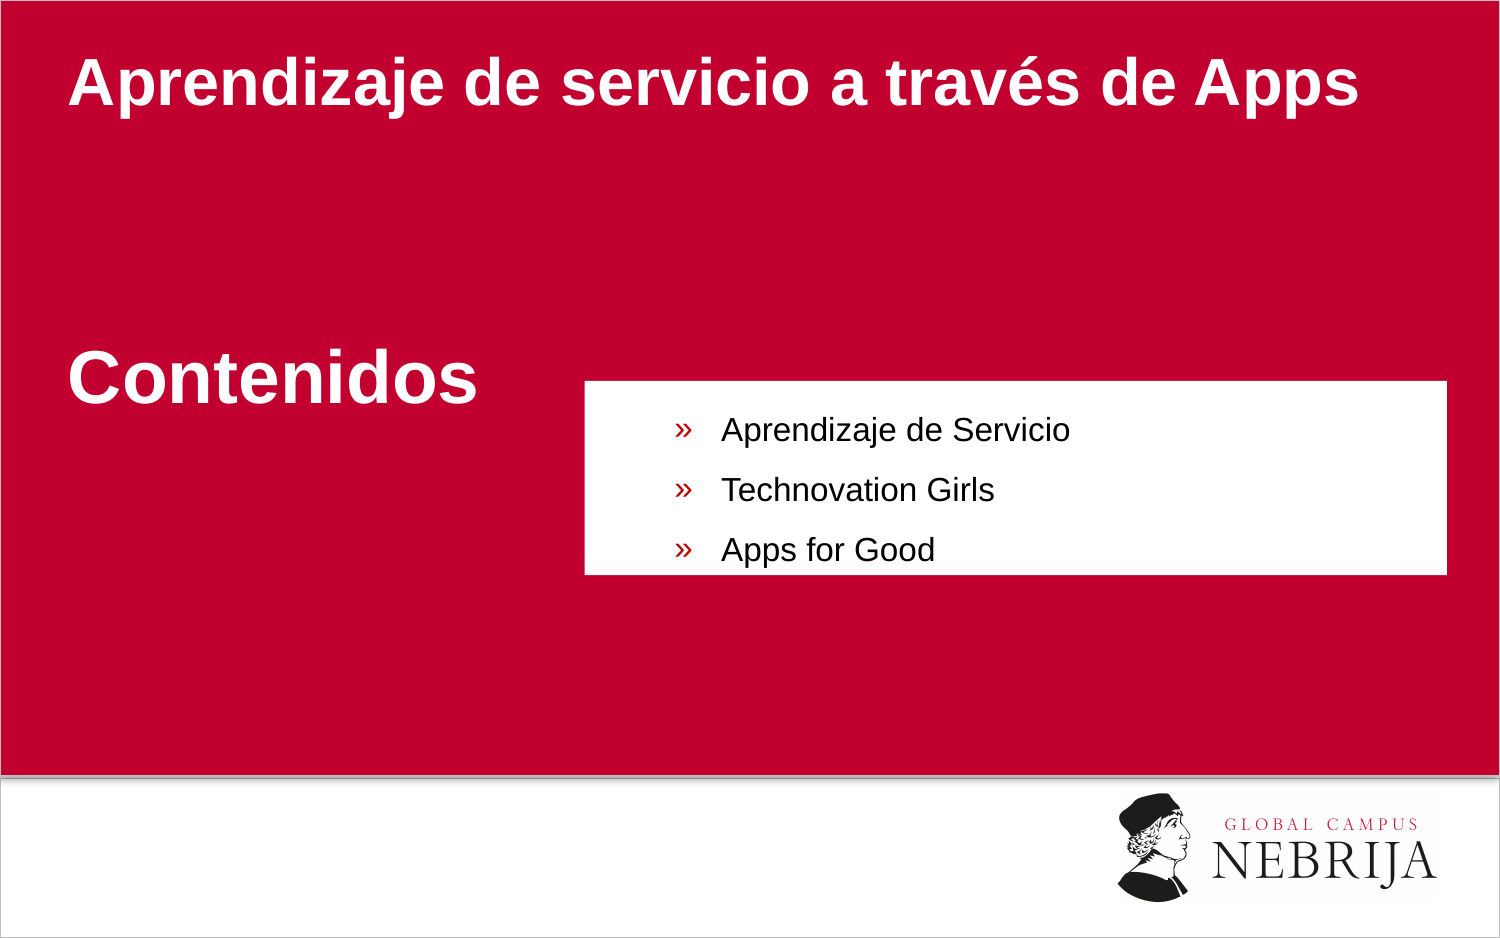

Aprendizaje de servicio a través de Apps

							Contenidos

Aprendizaje de Servicio
Technovation Girls
Apps for Good